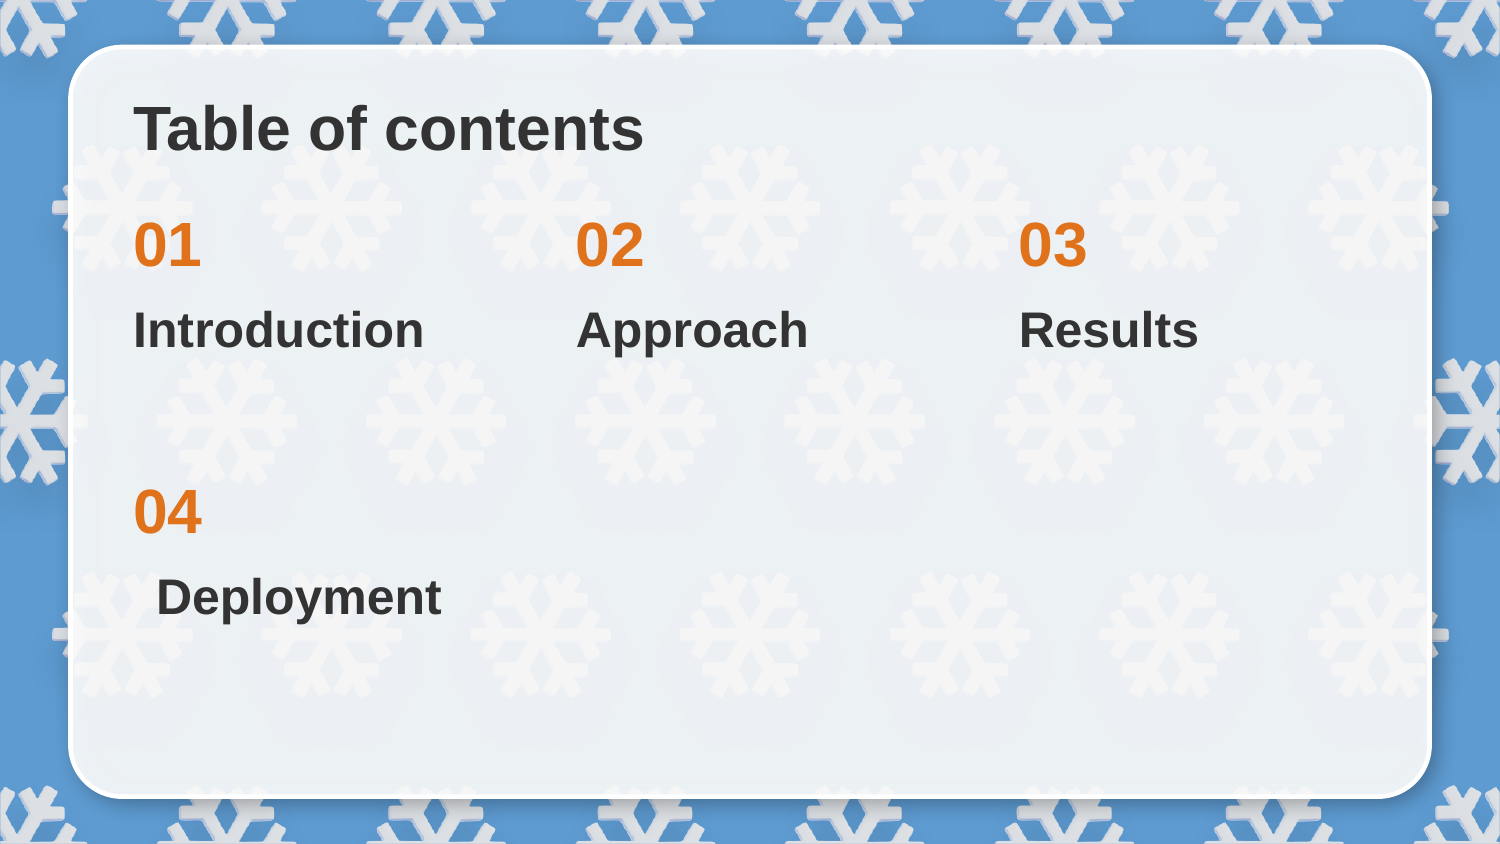

# Table of contents
01
02
03
Introduction
Approach
Results
04
Deployment